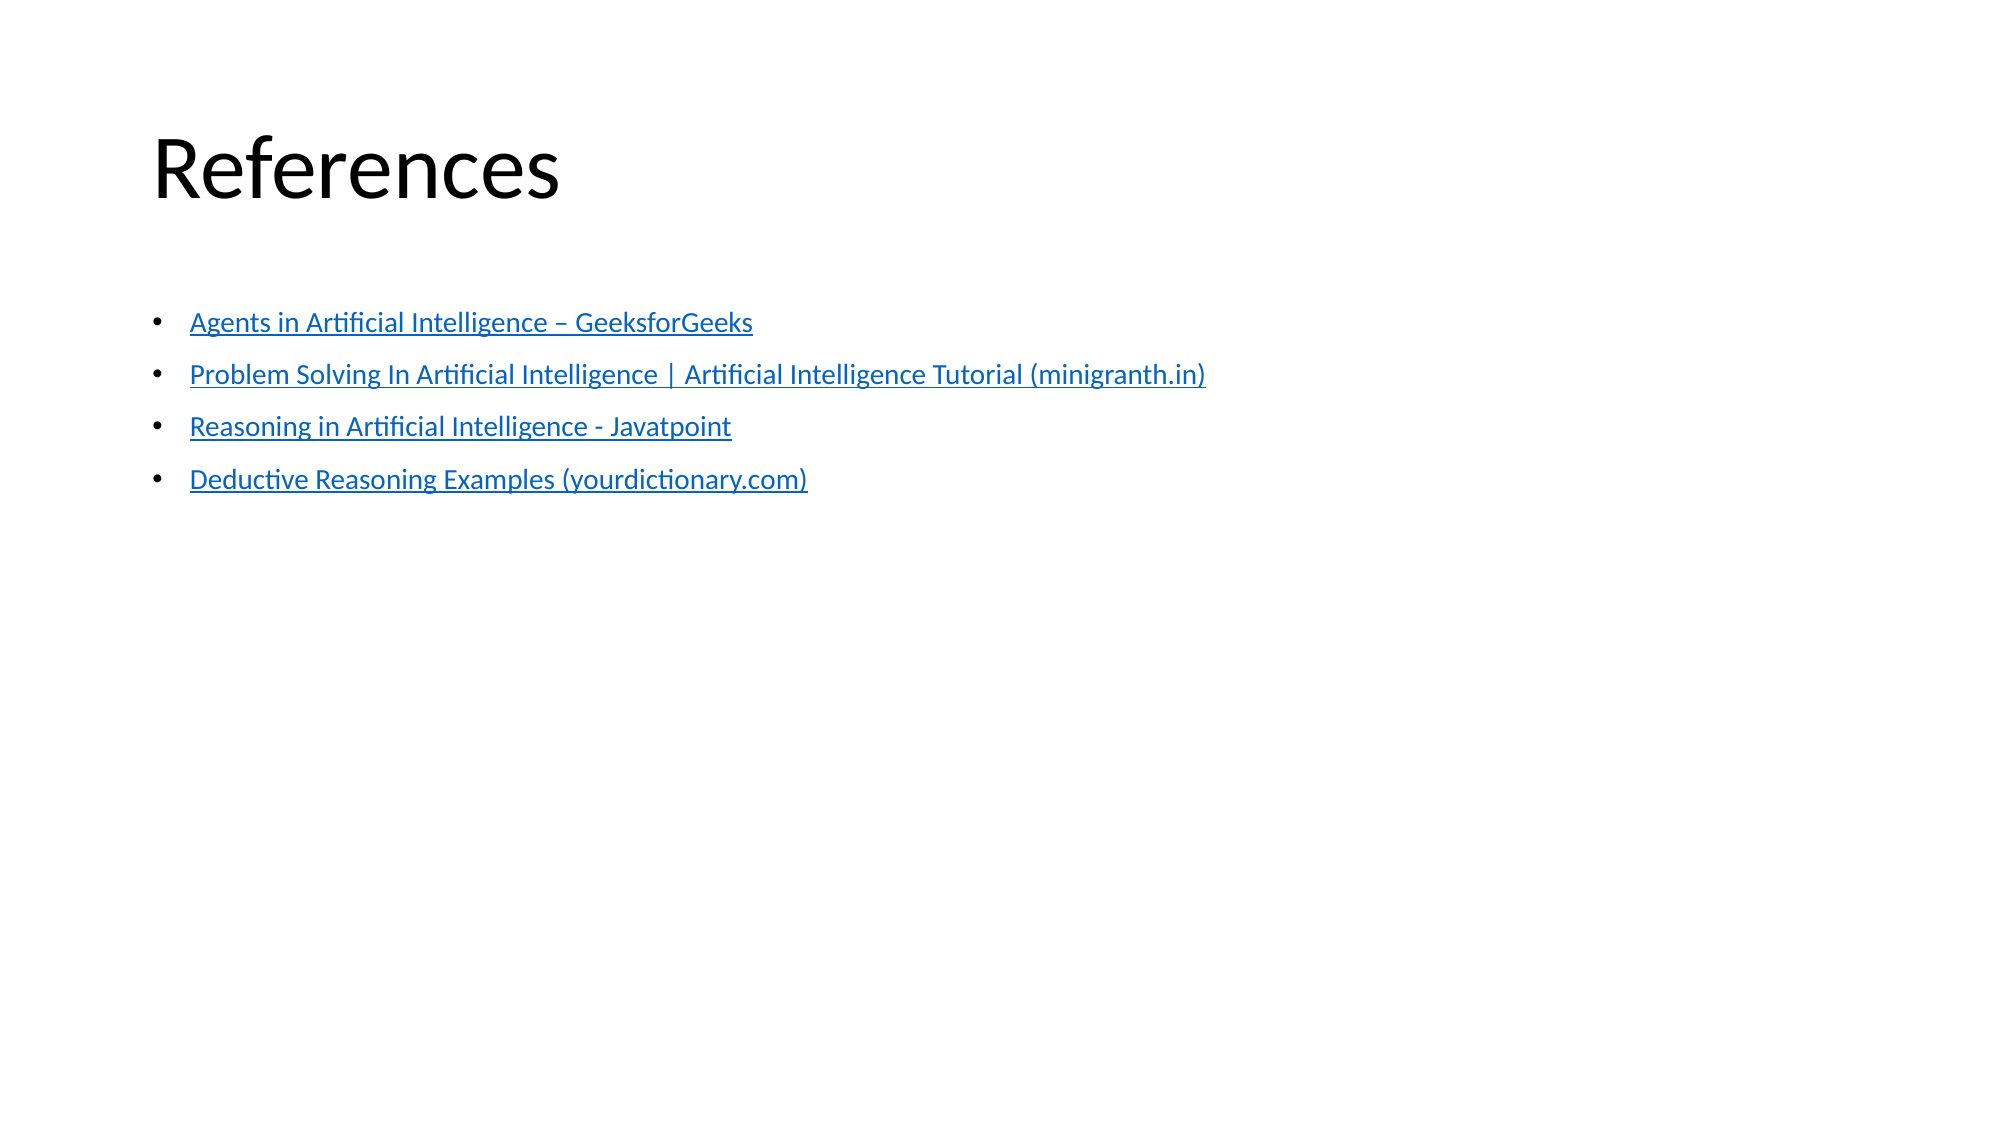

# References
Agents in Artificial Intelligence – GeeksforGeeks
Problem Solving In Artificial Intelligence | Artificial Intelligence Tutorial (minigranth.in)
Reasoning in Artificial Intelligence - Javatpoint
Deductive Reasoning Examples (yourdictionary.com)